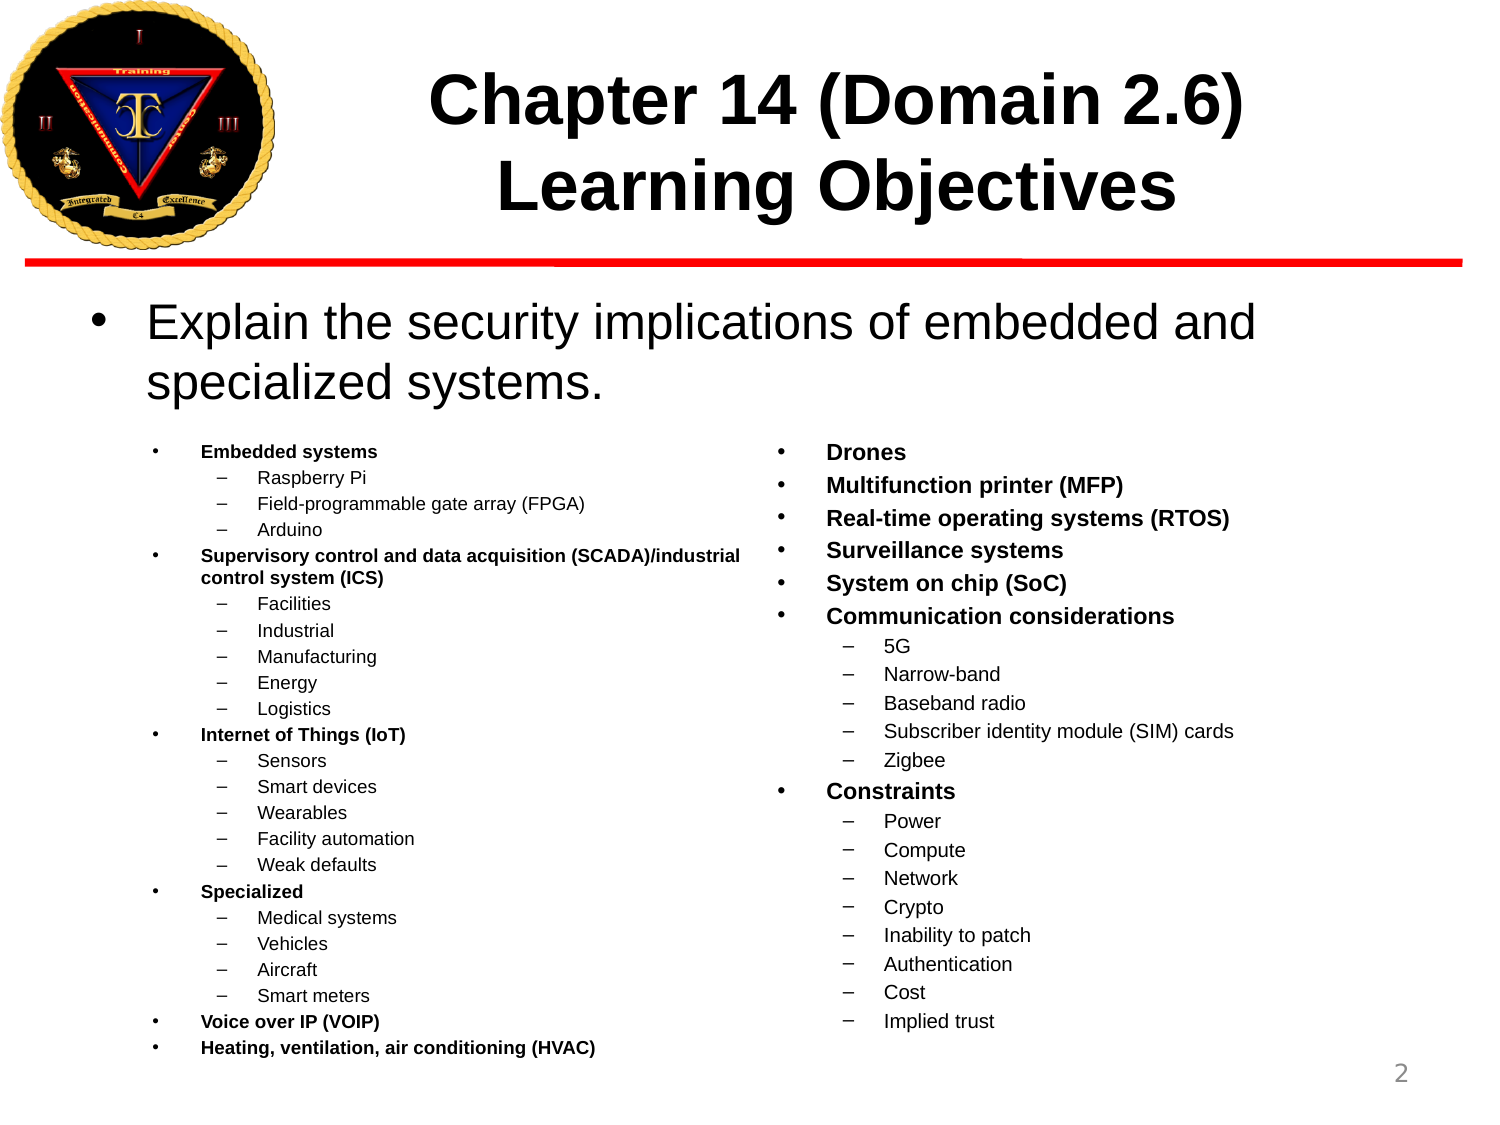

# Chapter 14 (Domain 2.6) Learning Objectives
Explain the security implications of embedded and specialized systems.
Drones
Multifunction printer (MFP)
Real-time operating systems (RTOS)
Surveillance systems
System on chip (SoC)
Communication considerations
5G
Narrow-band
Baseband radio
Subscriber identity module (SIM) cards
Zigbee
Constraints
Power
Compute
Network
Crypto
Inability to patch
Authentication
Cost
Implied trust
Embedded systems
Raspberry Pi
Field-programmable gate array (FPGA)
Arduino
Supervisory control and data acquisition (SCADA)/industrial control system (ICS)
Facilities
Industrial
Manufacturing
Energy
Logistics
Internet of Things (IoT)
Sensors
Smart devices
Wearables
Facility automation
Weak defaults
Specialized
Medical systems
Vehicles
Aircraft
Smart meters
Voice over IP (VOIP)
Heating, ventilation, air conditioning (HVAC)
2